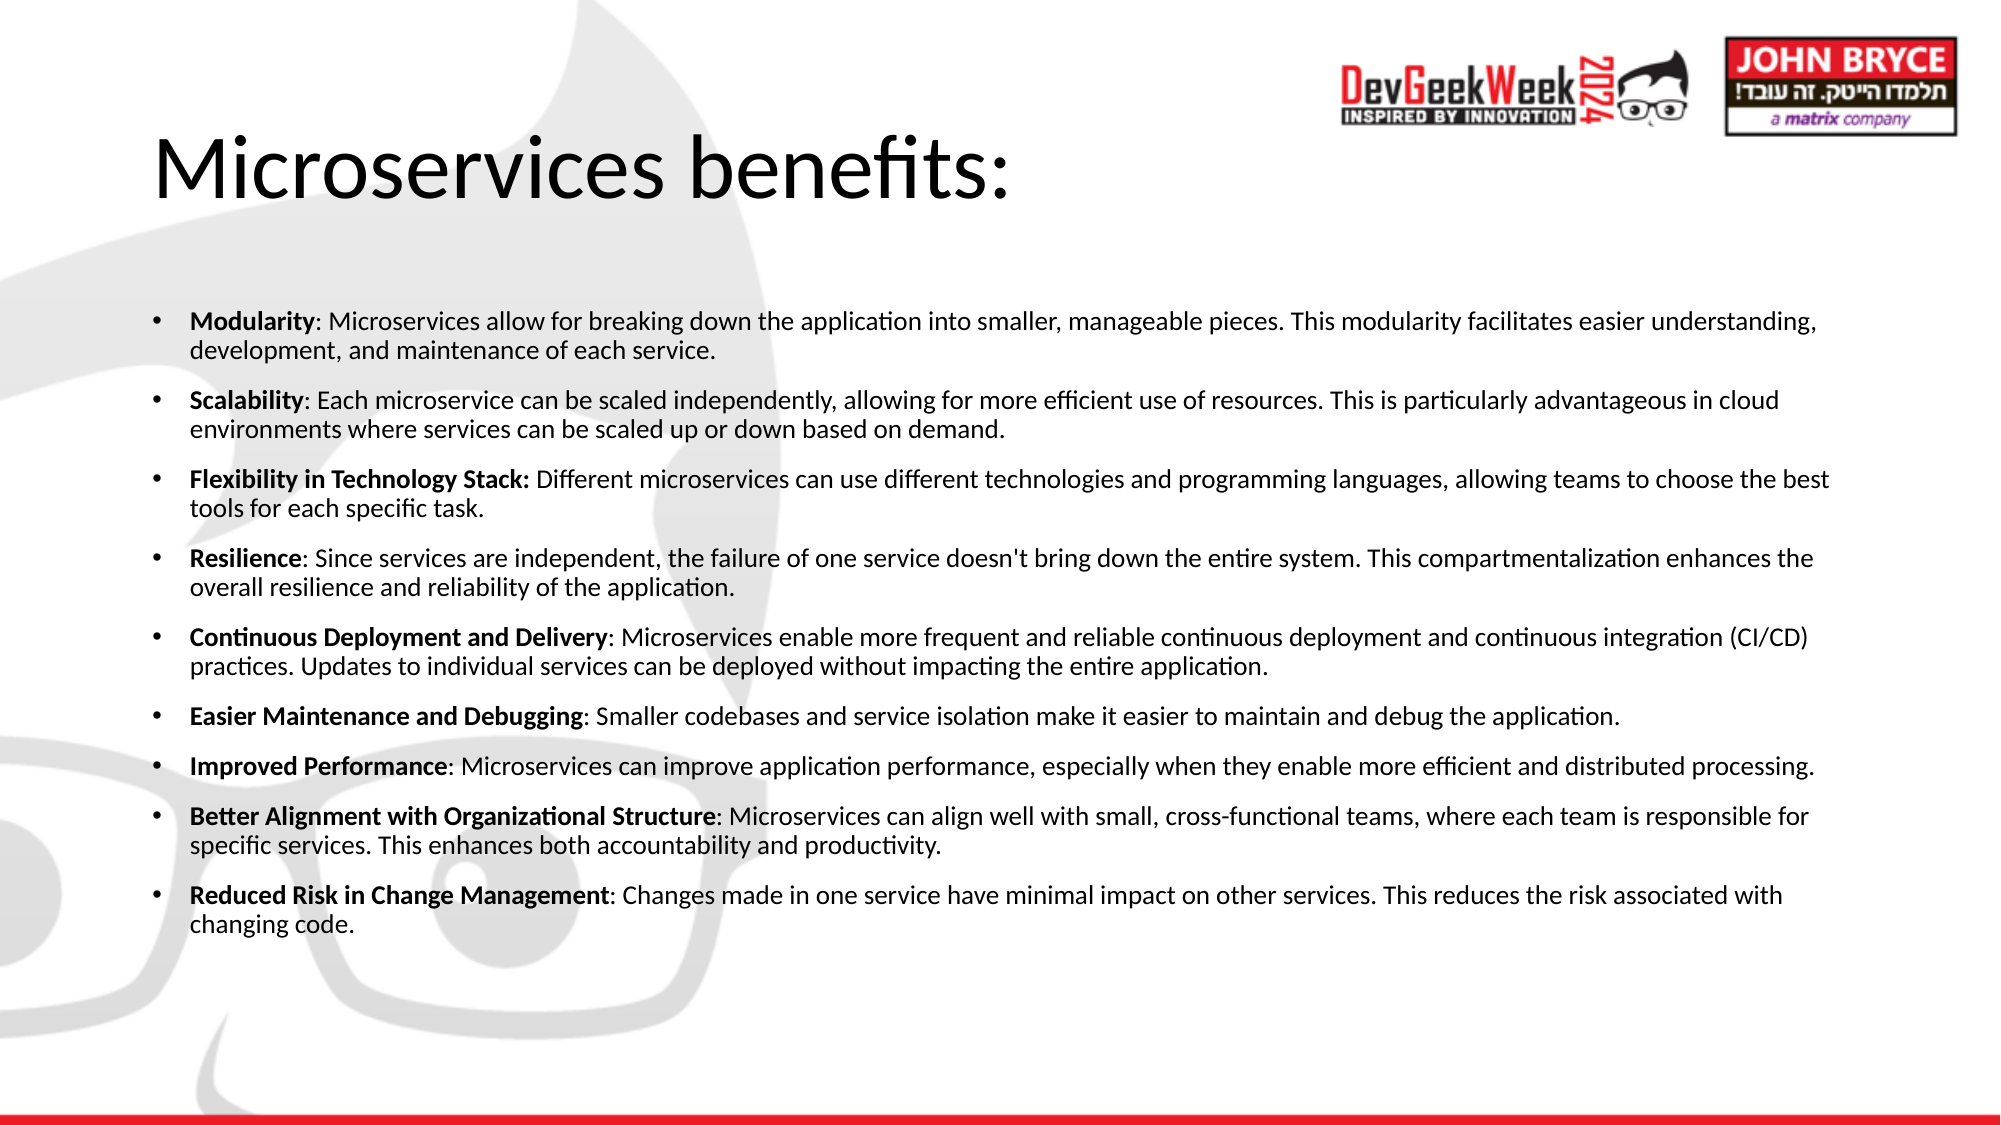

# Microservices benefits:
Modularity: Microservices allow for breaking down the application into smaller, manageable pieces. This modularity facilitates easier understanding, development, and maintenance of each service.
Scalability: Each microservice can be scaled independently, allowing for more efficient use of resources. This is particularly advantageous in cloud environments where services can be scaled up or down based on demand.
Flexibility in Technology Stack: Different microservices can use different technologies and programming languages, allowing teams to choose the best tools for each specific task.
Resilience: Since services are independent, the failure of one service doesn't bring down the entire system. This compartmentalization enhances the overall resilience and reliability of the application.
Continuous Deployment and Delivery: Microservices enable more frequent and reliable continuous deployment and continuous integration (CI/CD) practices. Updates to individual services can be deployed without impacting the entire application.
Easier Maintenance and Debugging: Smaller codebases and service isolation make it easier to maintain and debug the application.
Improved Performance: Microservices can improve application performance, especially when they enable more efficient and distributed processing.
Better Alignment with Organizational Structure: Microservices can align well with small, cross-functional teams, where each team is responsible for specific services. This enhances both accountability and productivity.
Reduced Risk in Change Management: Changes made in one service have minimal impact on other services. This reduces the risk associated with changing code.